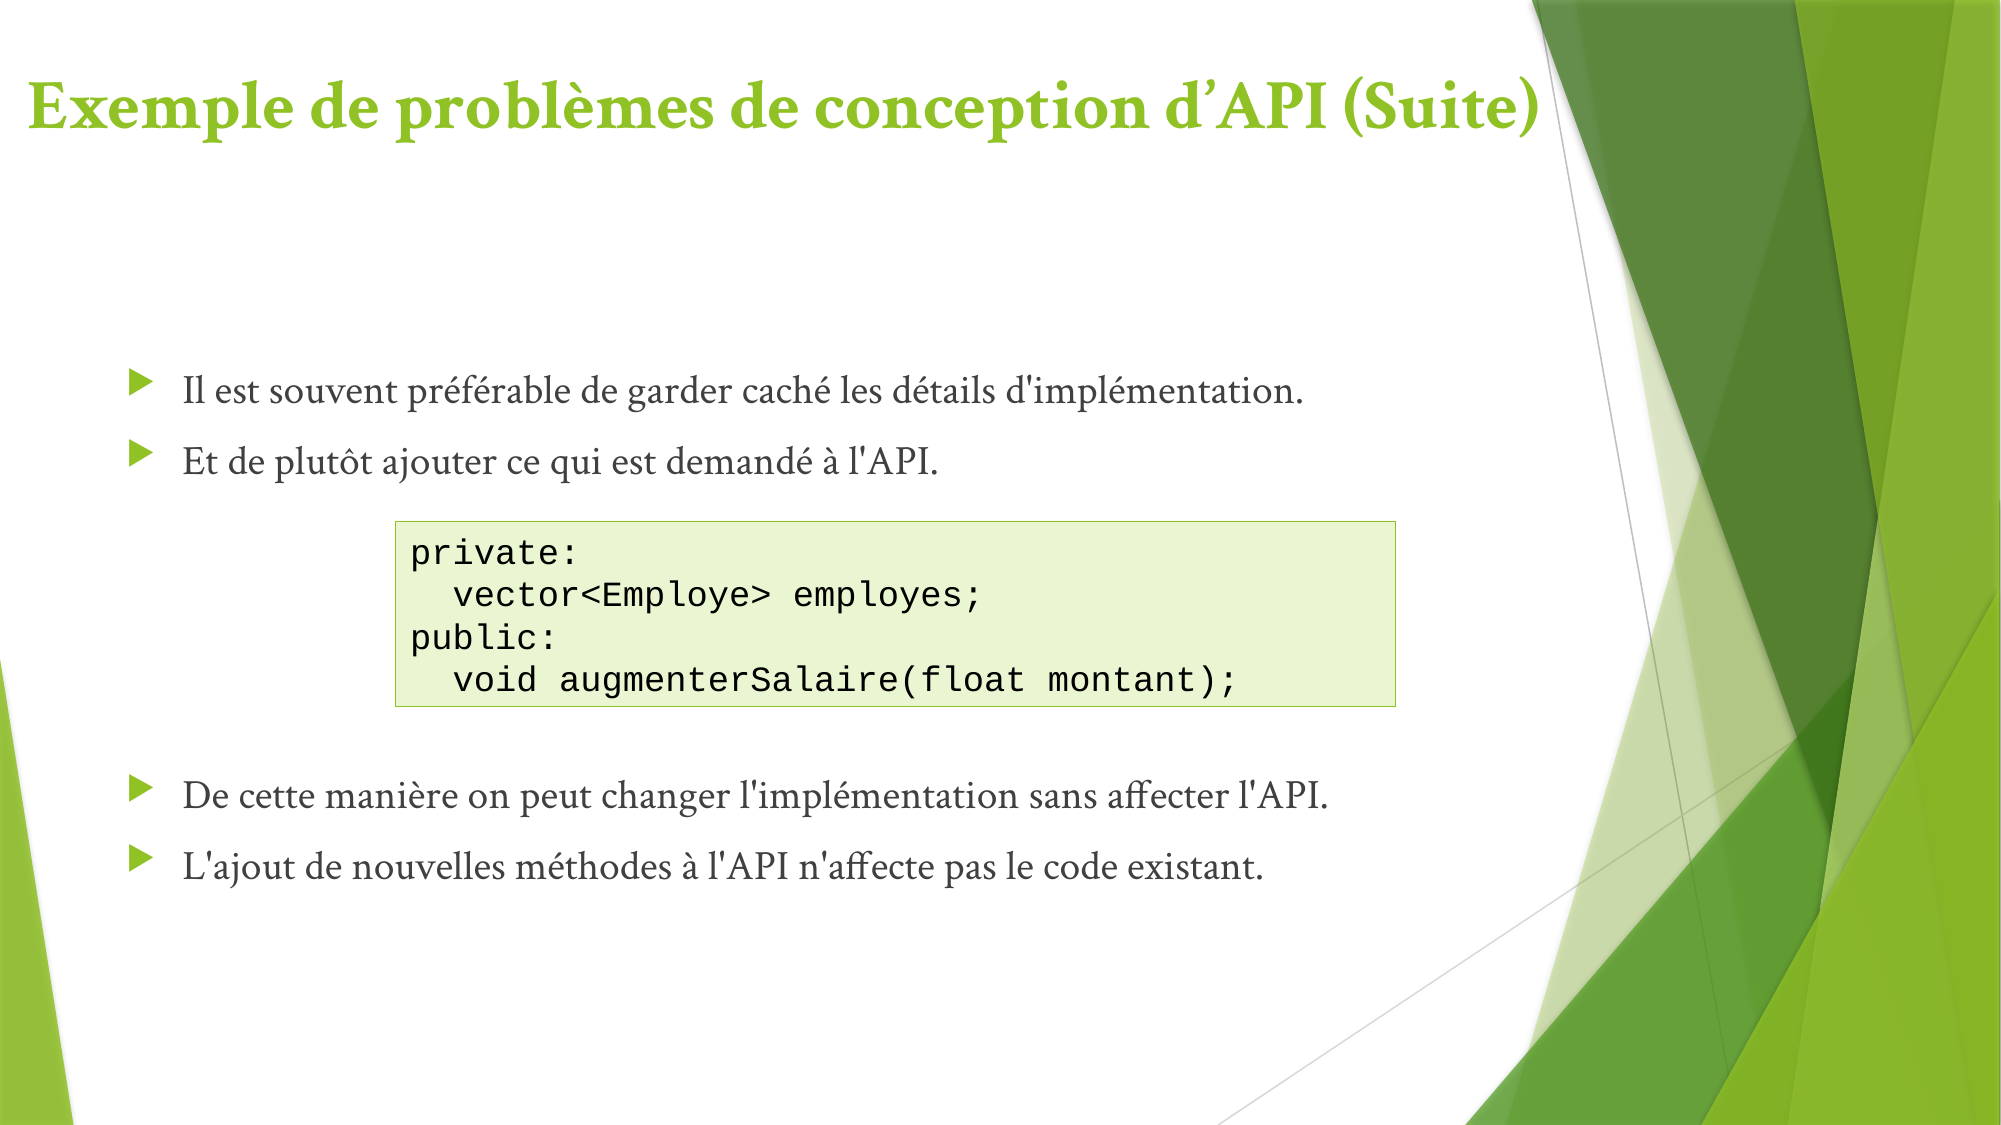

# Exemple de problèmes de conception d’API (Suite)
Il est souvent préférable de garder caché les détails d'implémentation.
Et de plutôt ajouter ce qui est demandé à l'API.

De cette manière on peut changer l'implémentation sans affecter l'API.
L'ajout de nouvelles méthodes à l'API n'affecte pas le code existant.

private:
  vector<Employe> employes;
public:
  void augmenterSalaire(float montant);